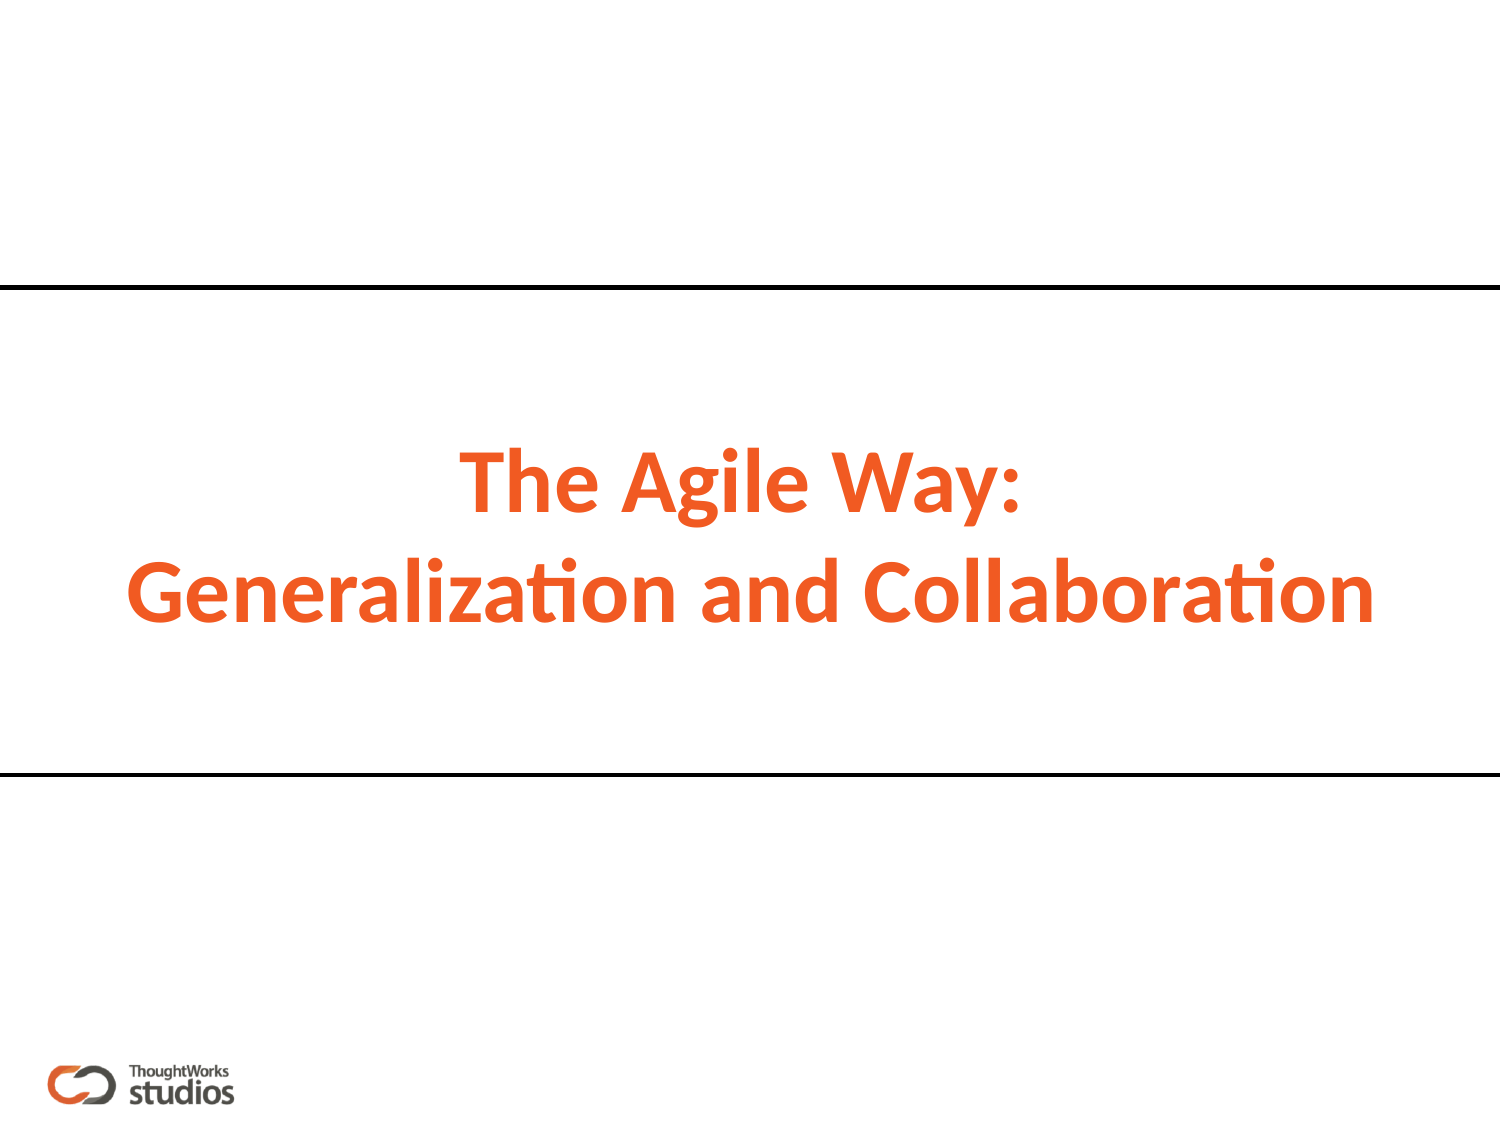

# The Agile Way: Generalization and Collaboration